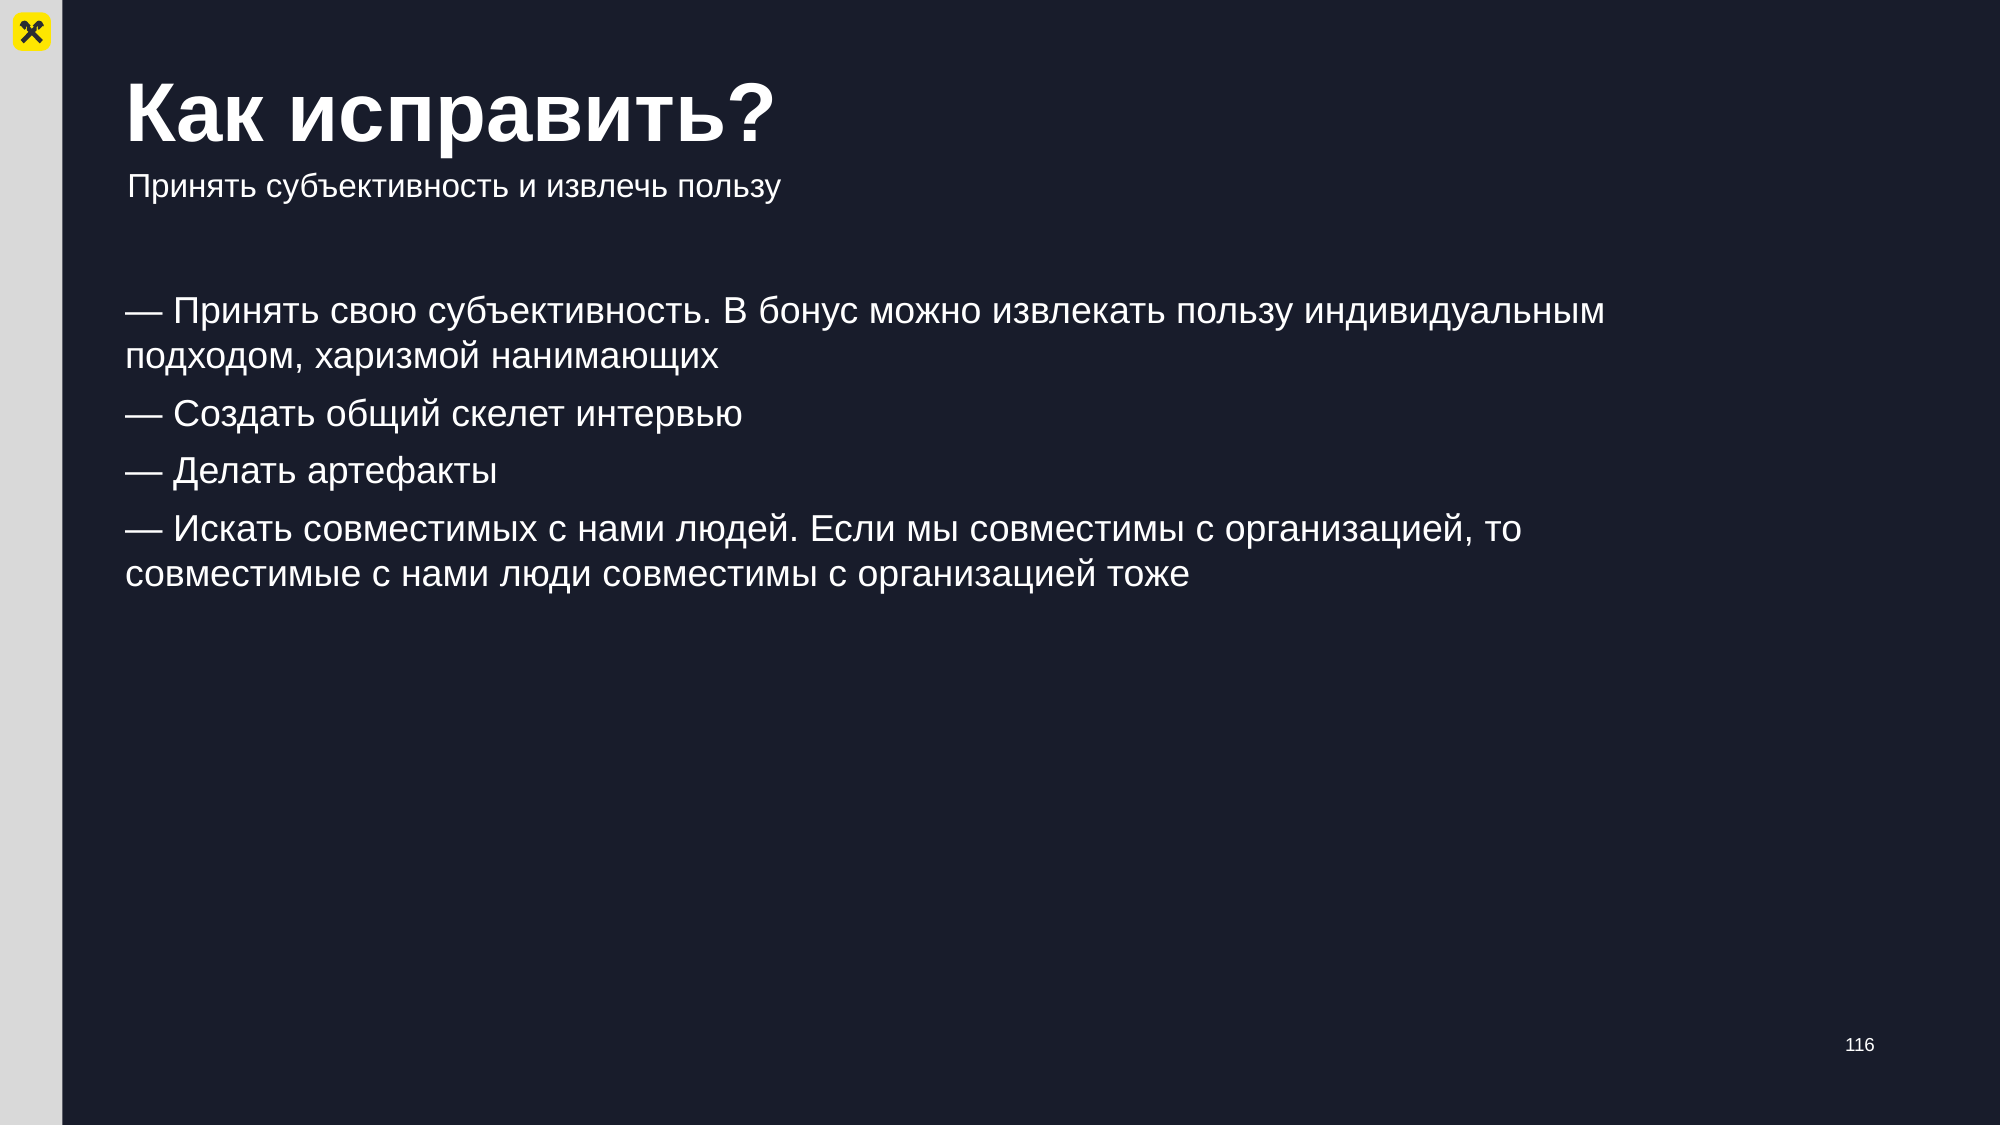

# Как исправить?
Принять субъективность и извлечь пользу
— Принять свою субъективность. В бонус можно извлекать пользу индивидуальным подходом, харизмой нанимающих
— Создать общий скелет интервью
— Делать артефакты
— Искать совместимых с нами людей. Если мы совместимы с организацией, то совместимые с нами люди совместимы с организацией тоже
116